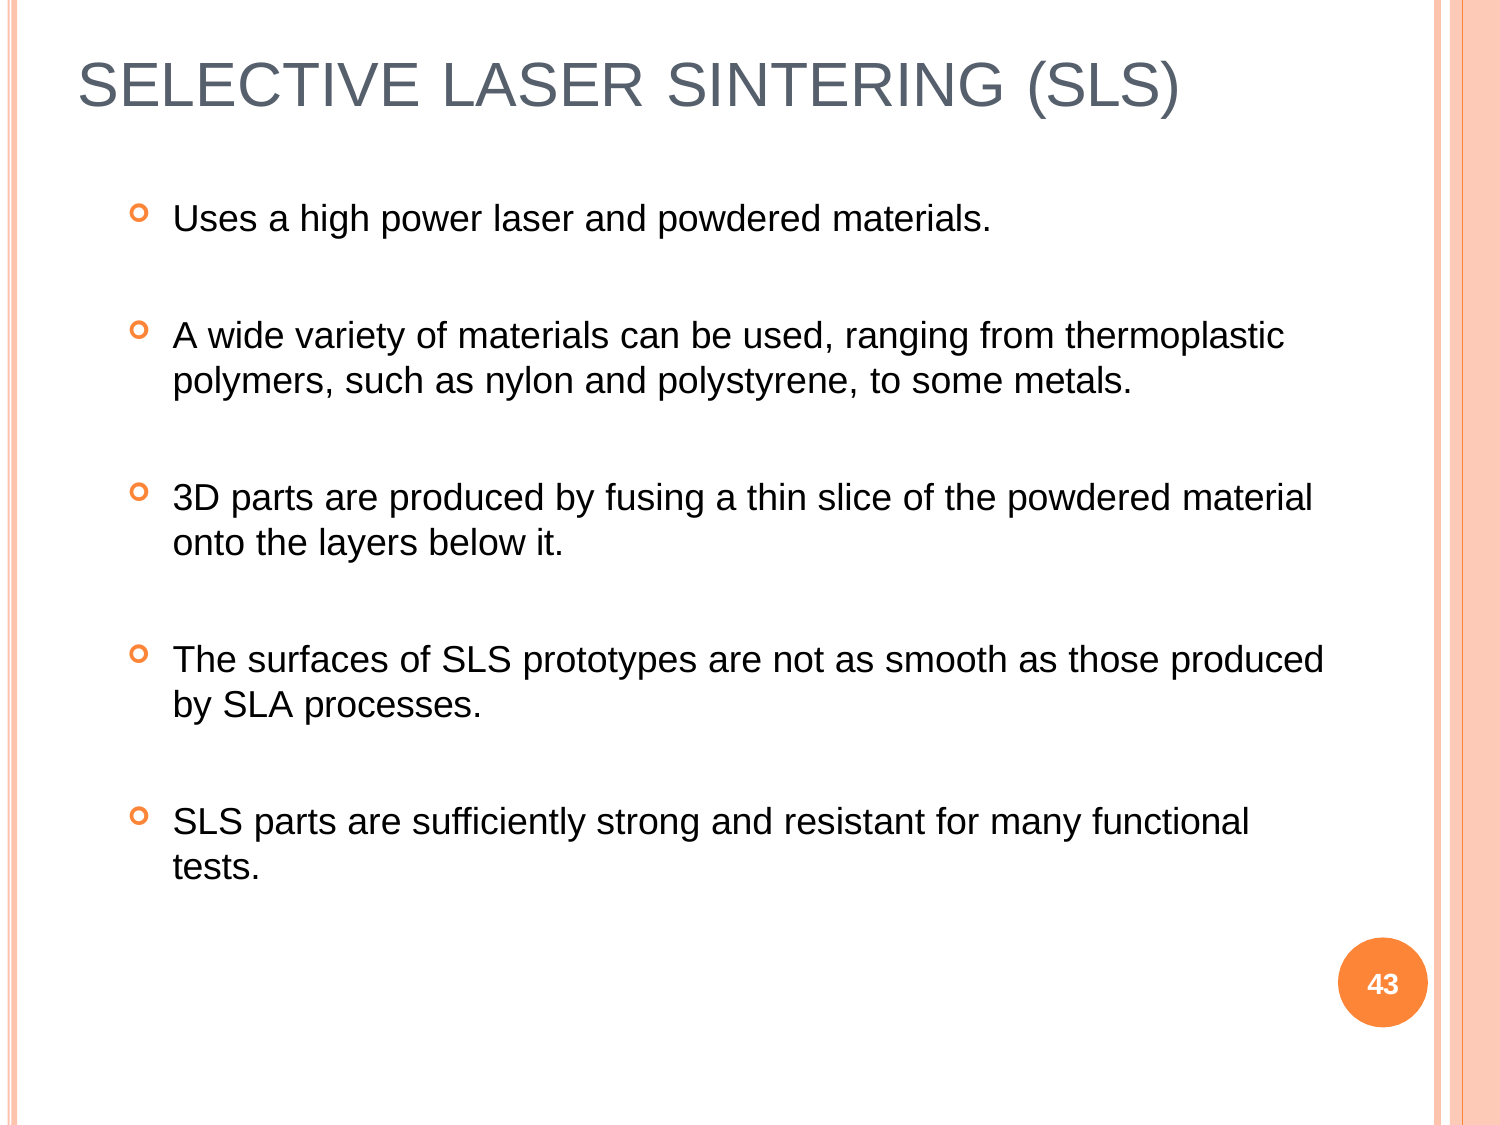

# Selective Laser Sintering (SLS)
Uses a high power laser and powdered materials.

A wide variety of materials can be used, ranging from thermoplastic
polymers, such as nylon and polystyrene, to some metals.

3D parts are produced by fusing a thin slice of the powdered material
onto the layers below it.

The surfaces of SLS prototypes are not as smooth as those produced by SLA processes.

SLS parts are sufficiently strong and resistant for many functional
tests.
43